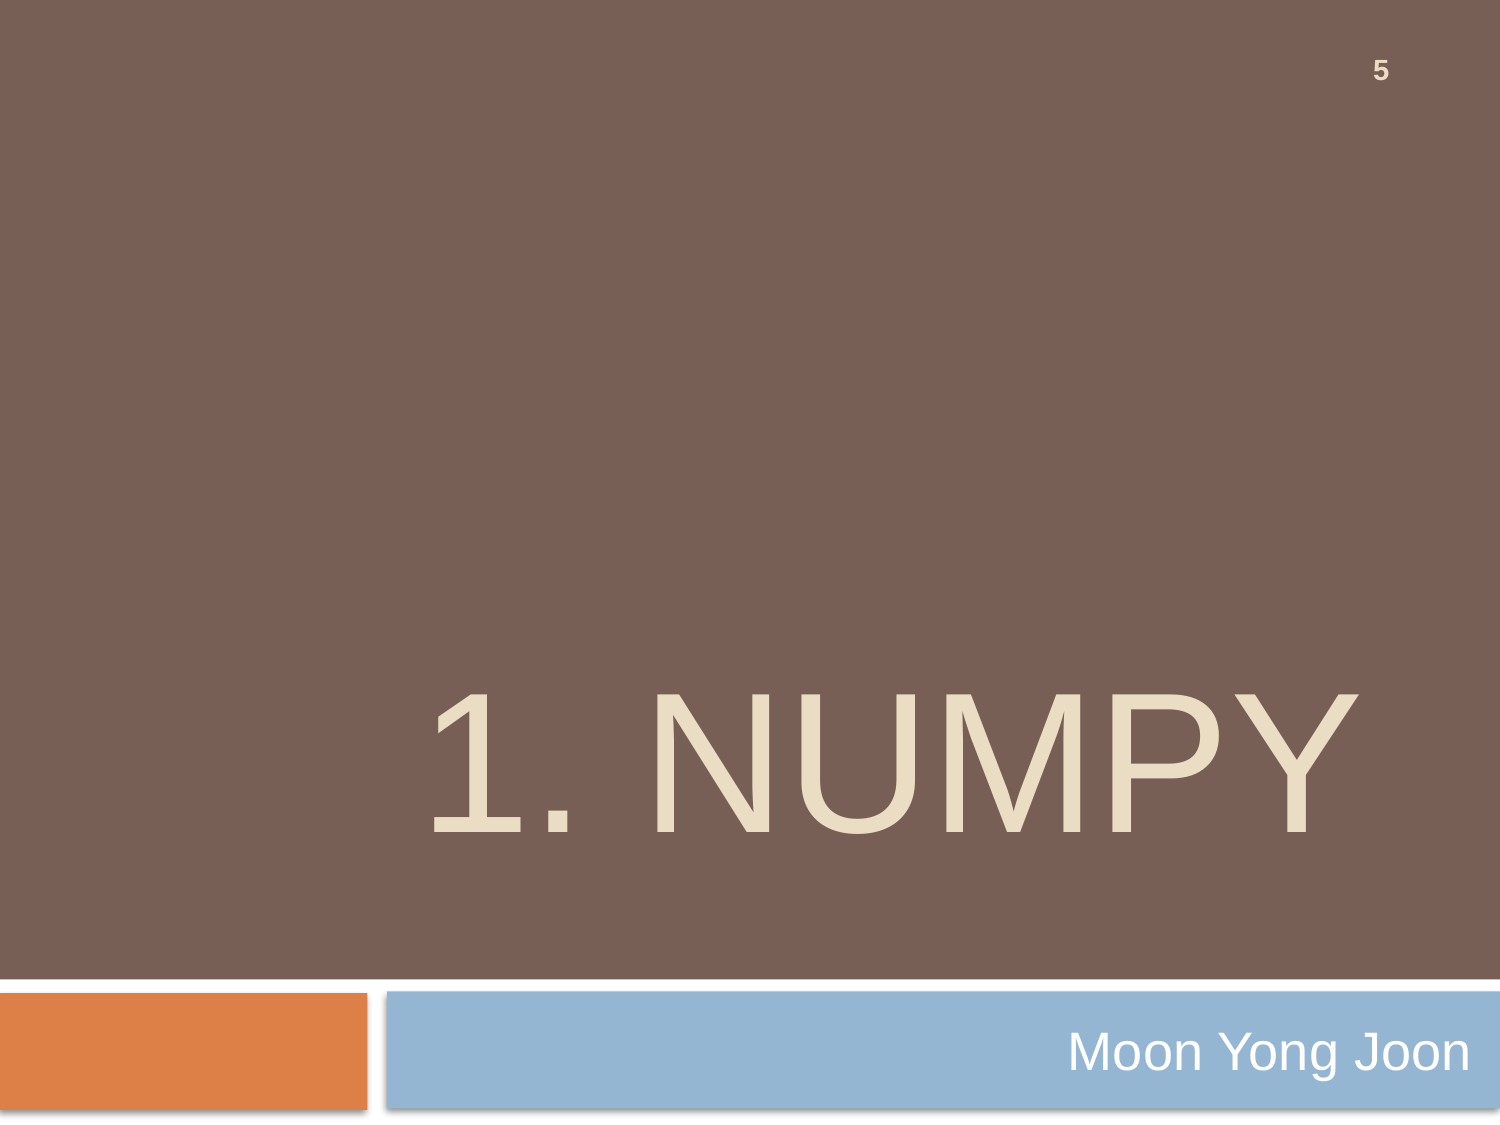

5
# 1. Numpy
Moon Yong Joon